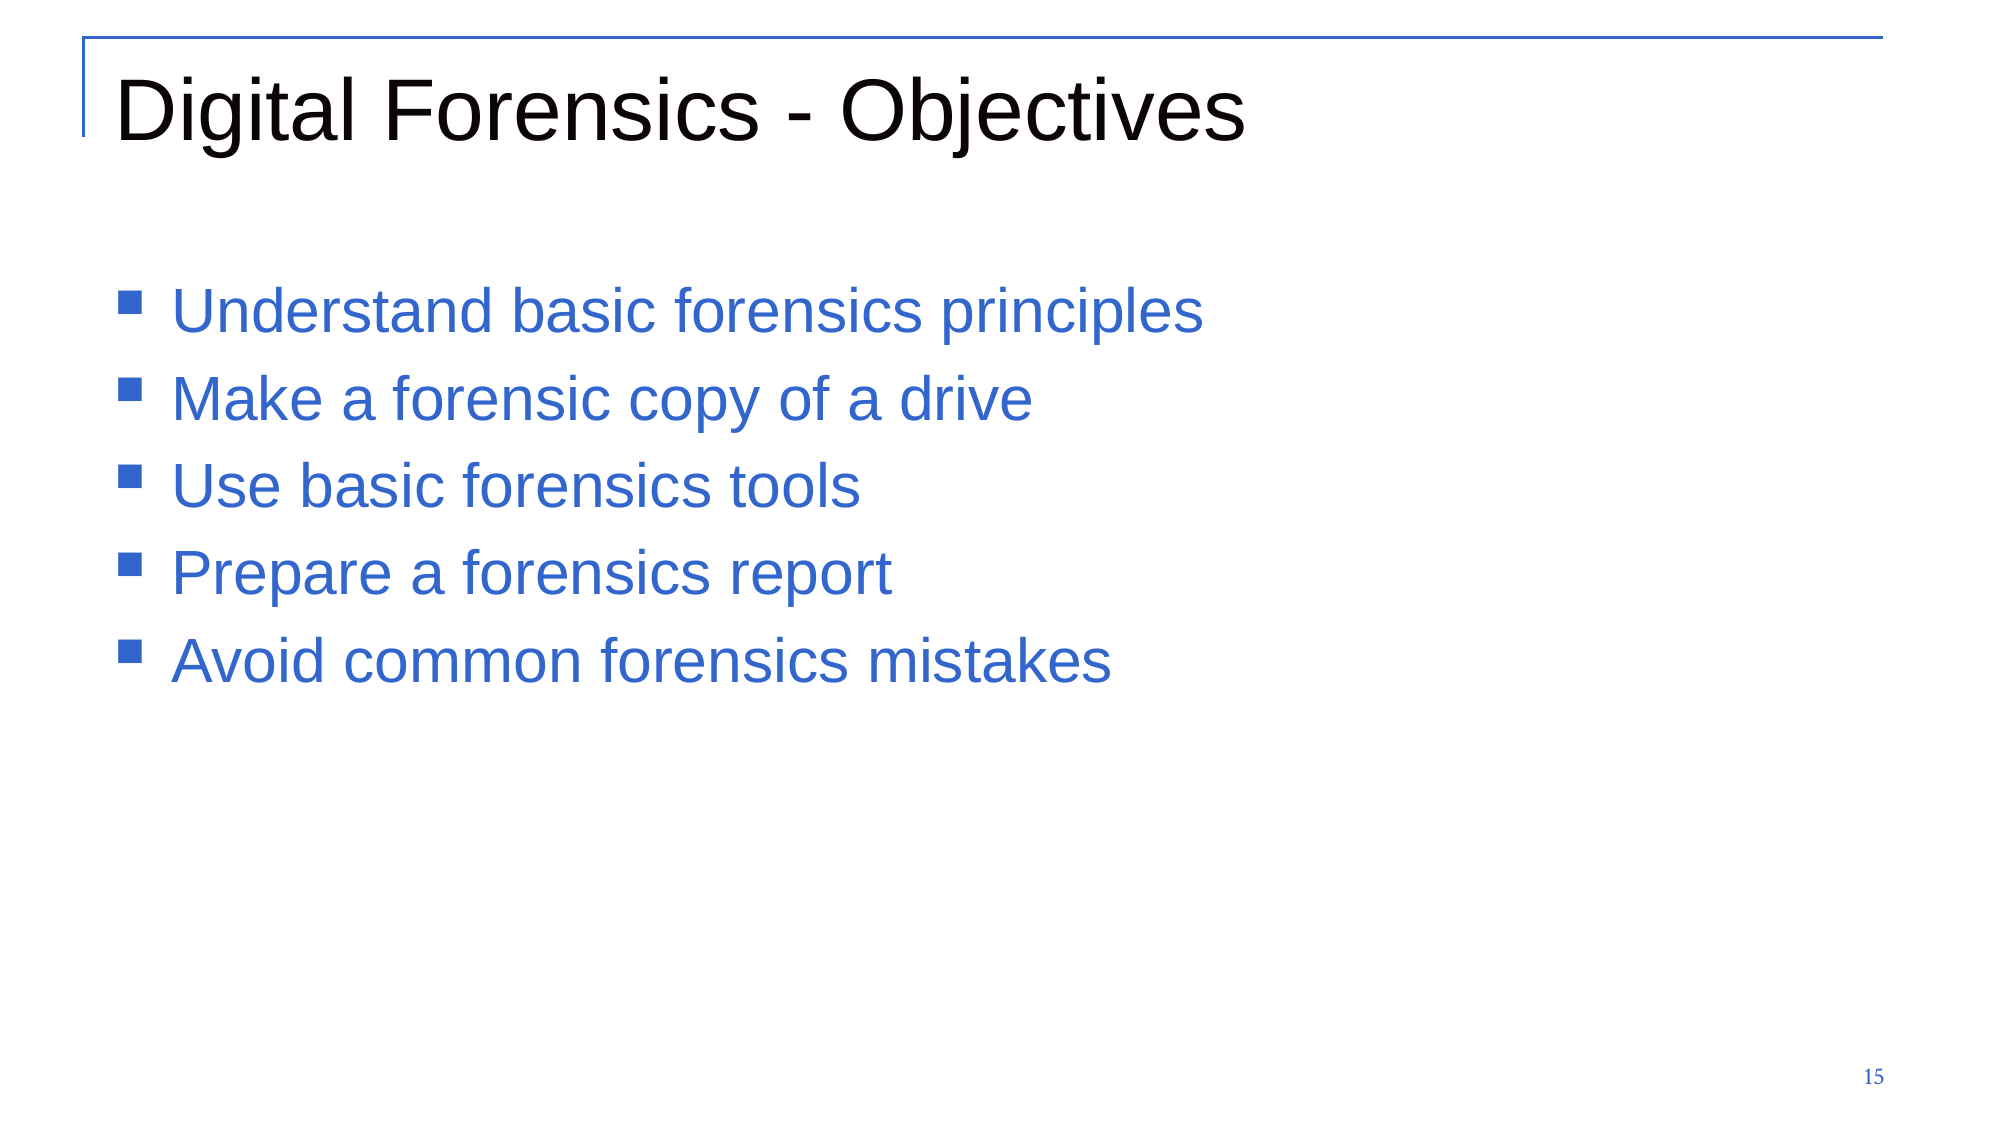

# Digital Forensics - Objectives
Understand basic forensics principles
Make a forensic copy of a drive
Use basic forensics tools
Prepare a forensics report
Avoid common forensics mistakes
15